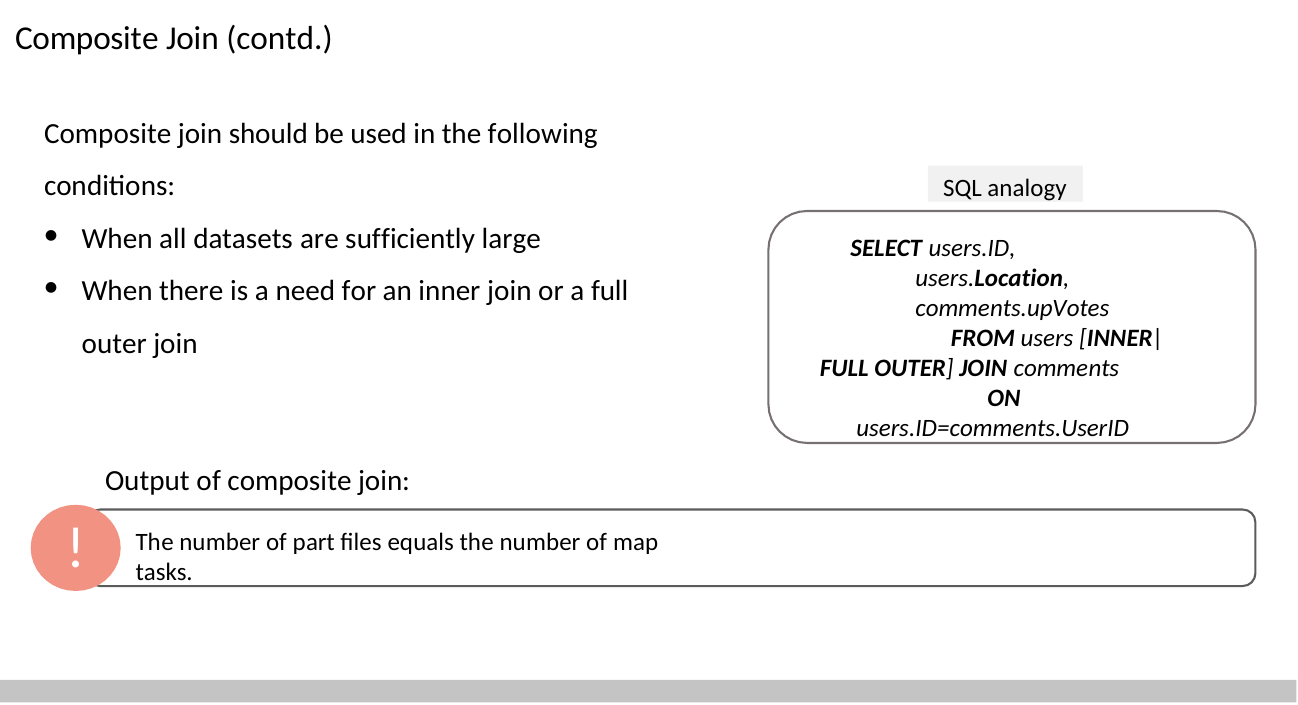

# Composite Join (contd.)
Composite join should be used in the following
conditions:
When all datasets are sufficiently large
When there is a need for an inner join or a full outer join
SQL analogy

SELECT users.ID, users.Location, comments.upVotes
FROM users [INNER|FULL OUTER] JOIN comments
ON users.ID=comments.UserID
Output of composite join:

!

The number of part files equals the number of map tasks.